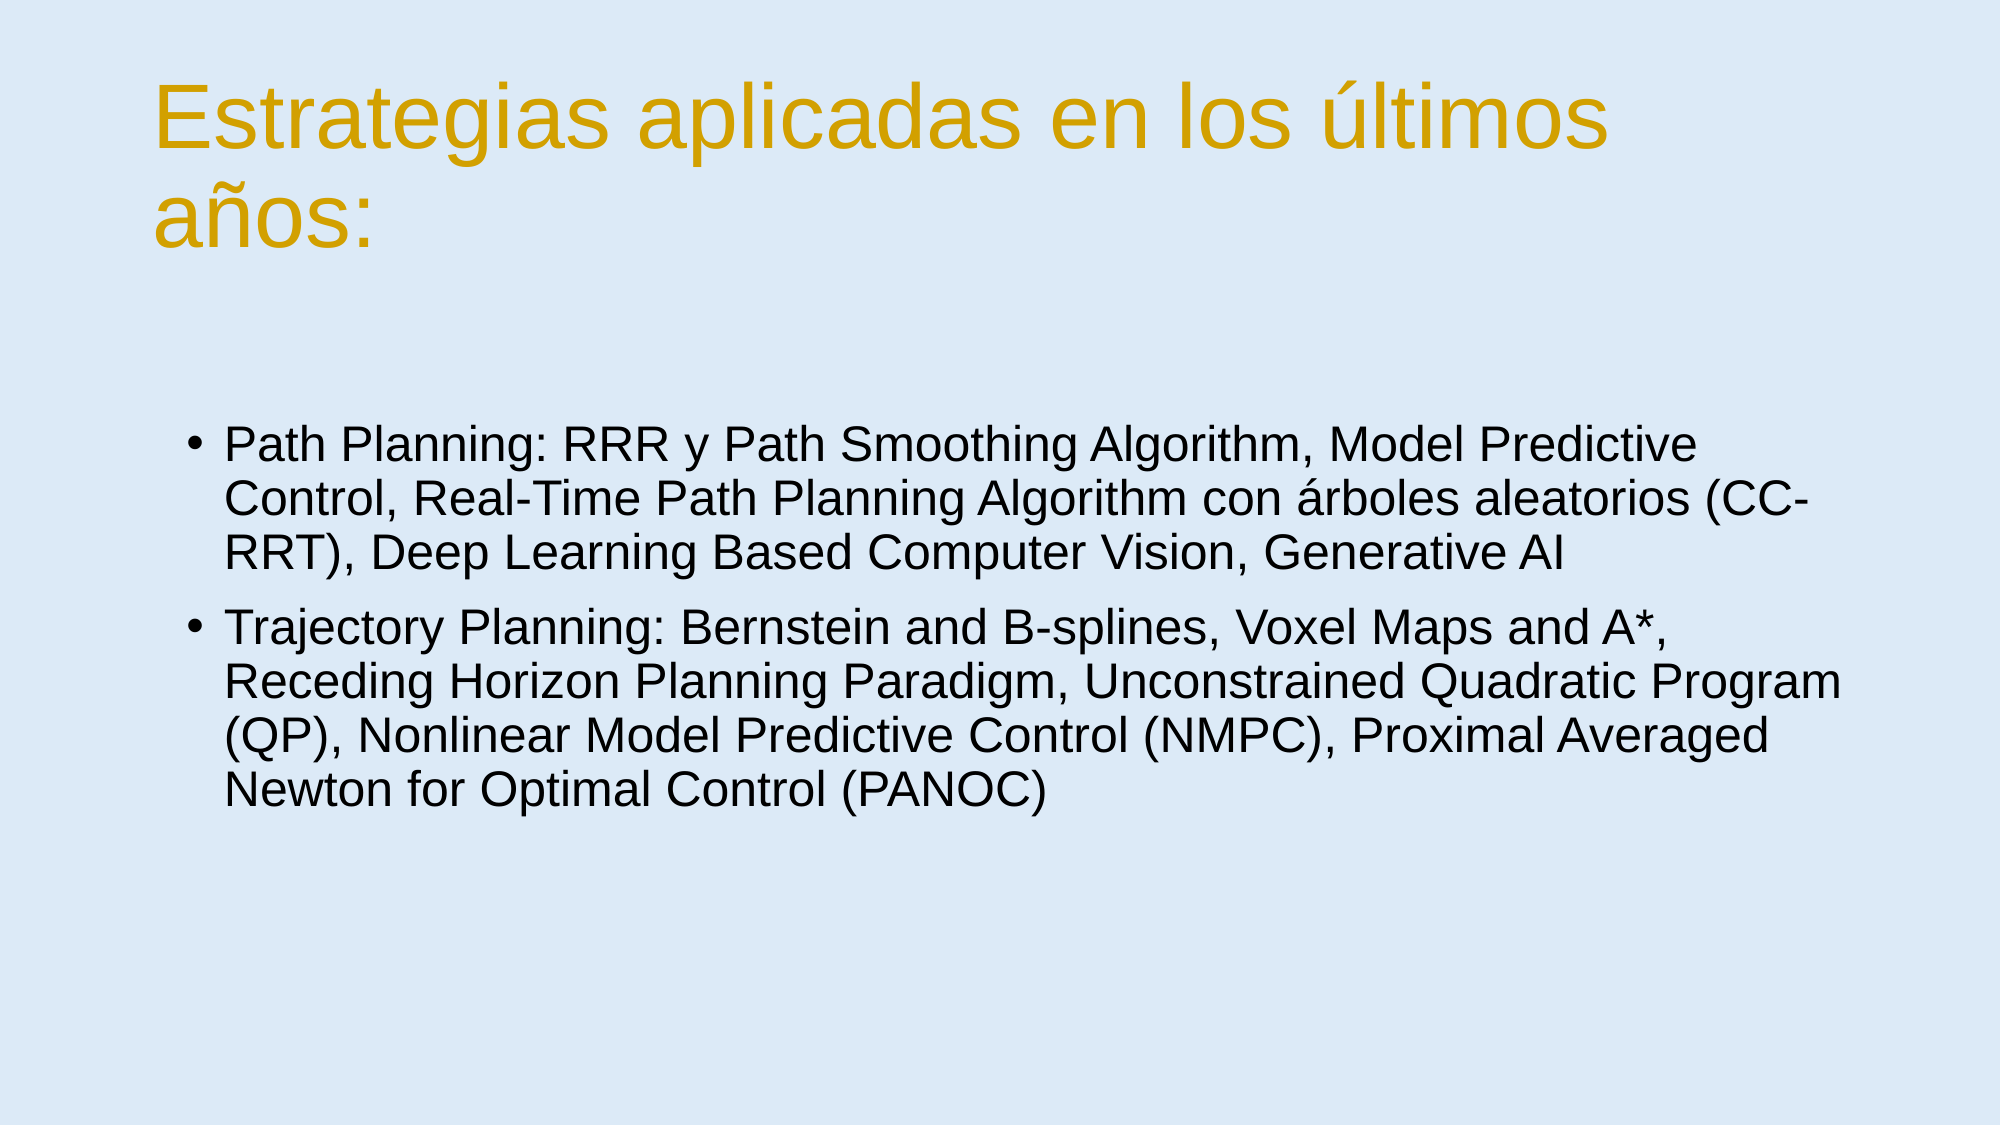

# Estrategias aplicadas en los últimos años:
Path Planning: RRR y Path Smoothing Algorithm, Model Predictive Control, Real-Time Path Planning Algorithm con árboles aleatorios (CC-RRT), Deep Learning Based Computer Vision, Generative AI
Trajectory Planning: Bernstein and B-splines, Voxel Maps and A*, Receding Horizon Planning Paradigm, Unconstrained Quadratic Program (QP), Nonlinear Model Predictive Control (NMPC), Proximal Averaged Newton for Optimal Control (PANOC)